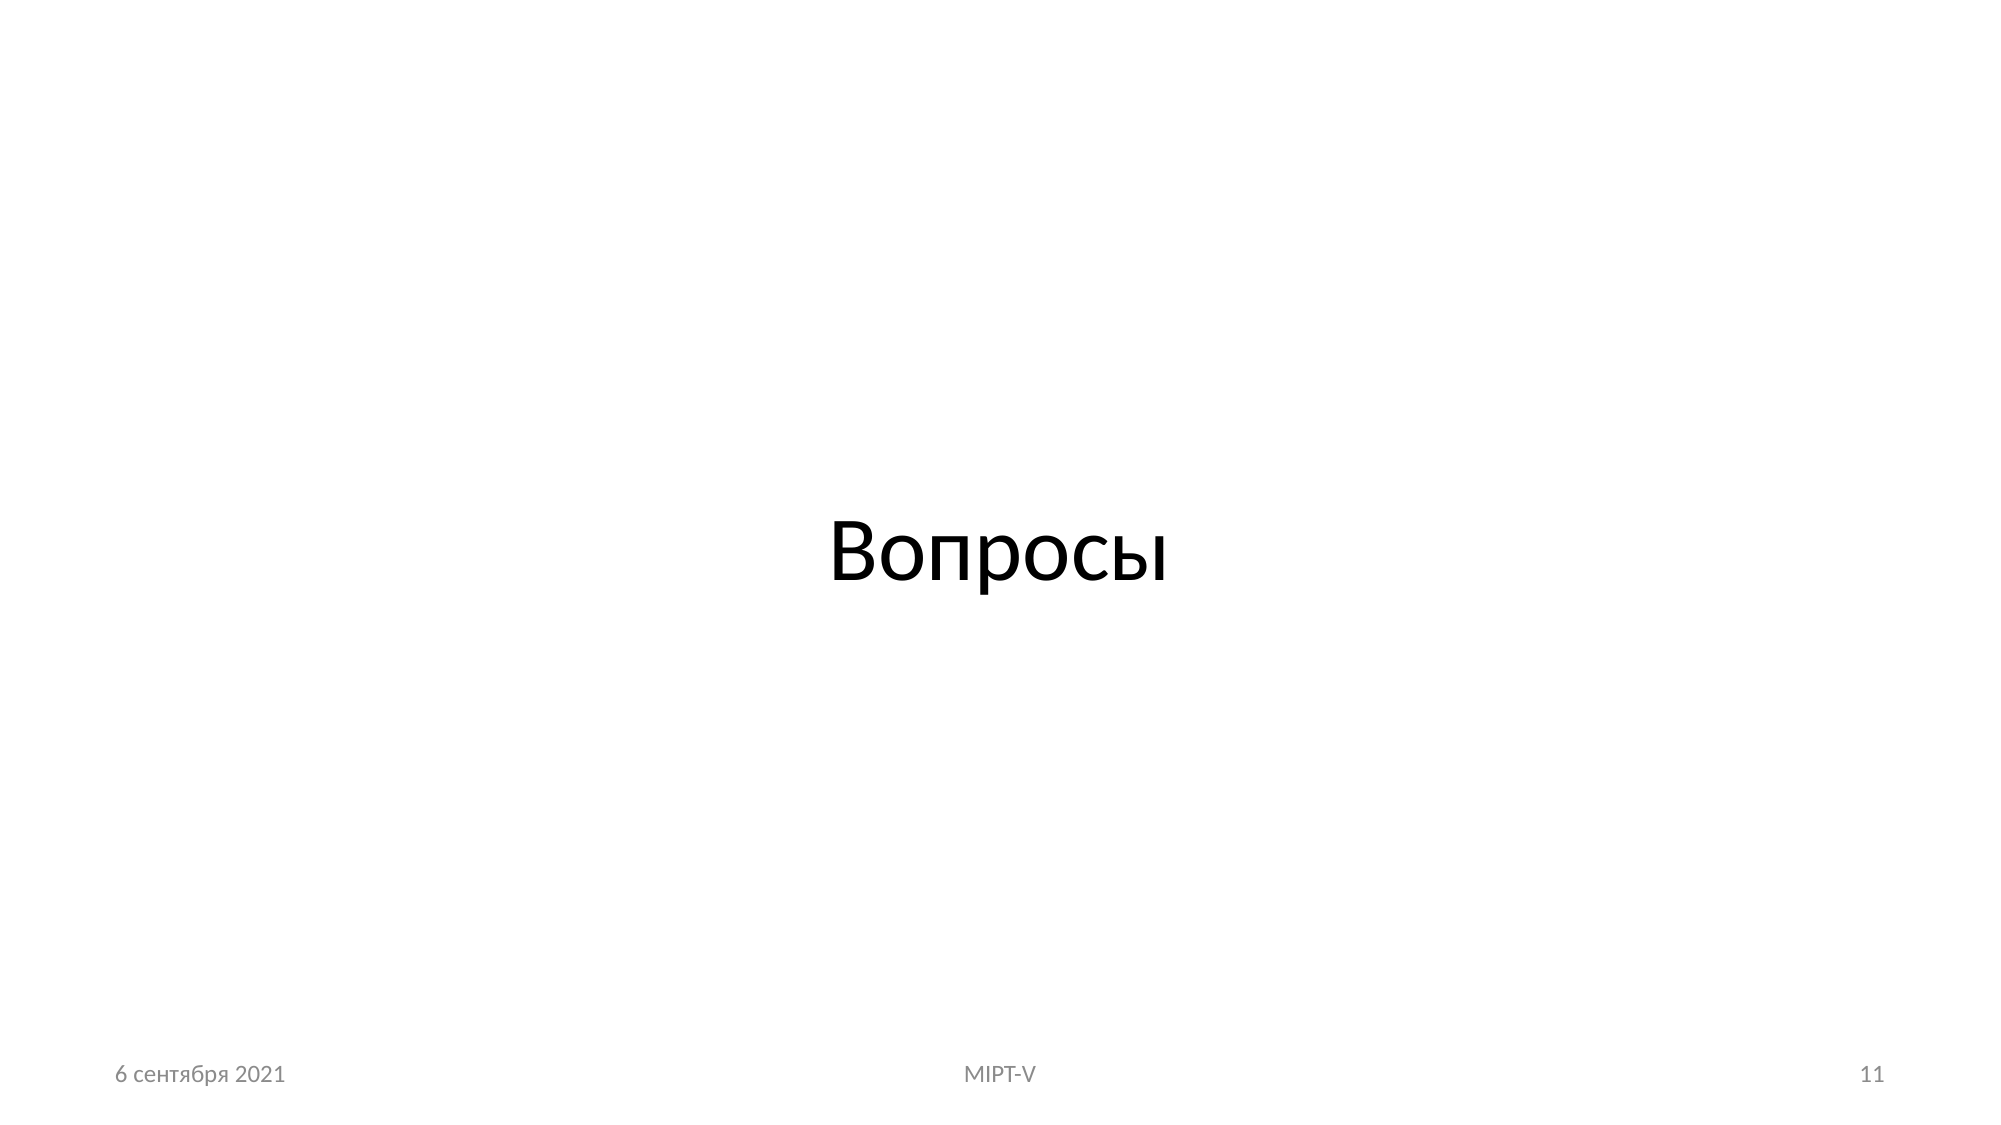

# Вопросы
6 сентября 2021
MIPT-V
11